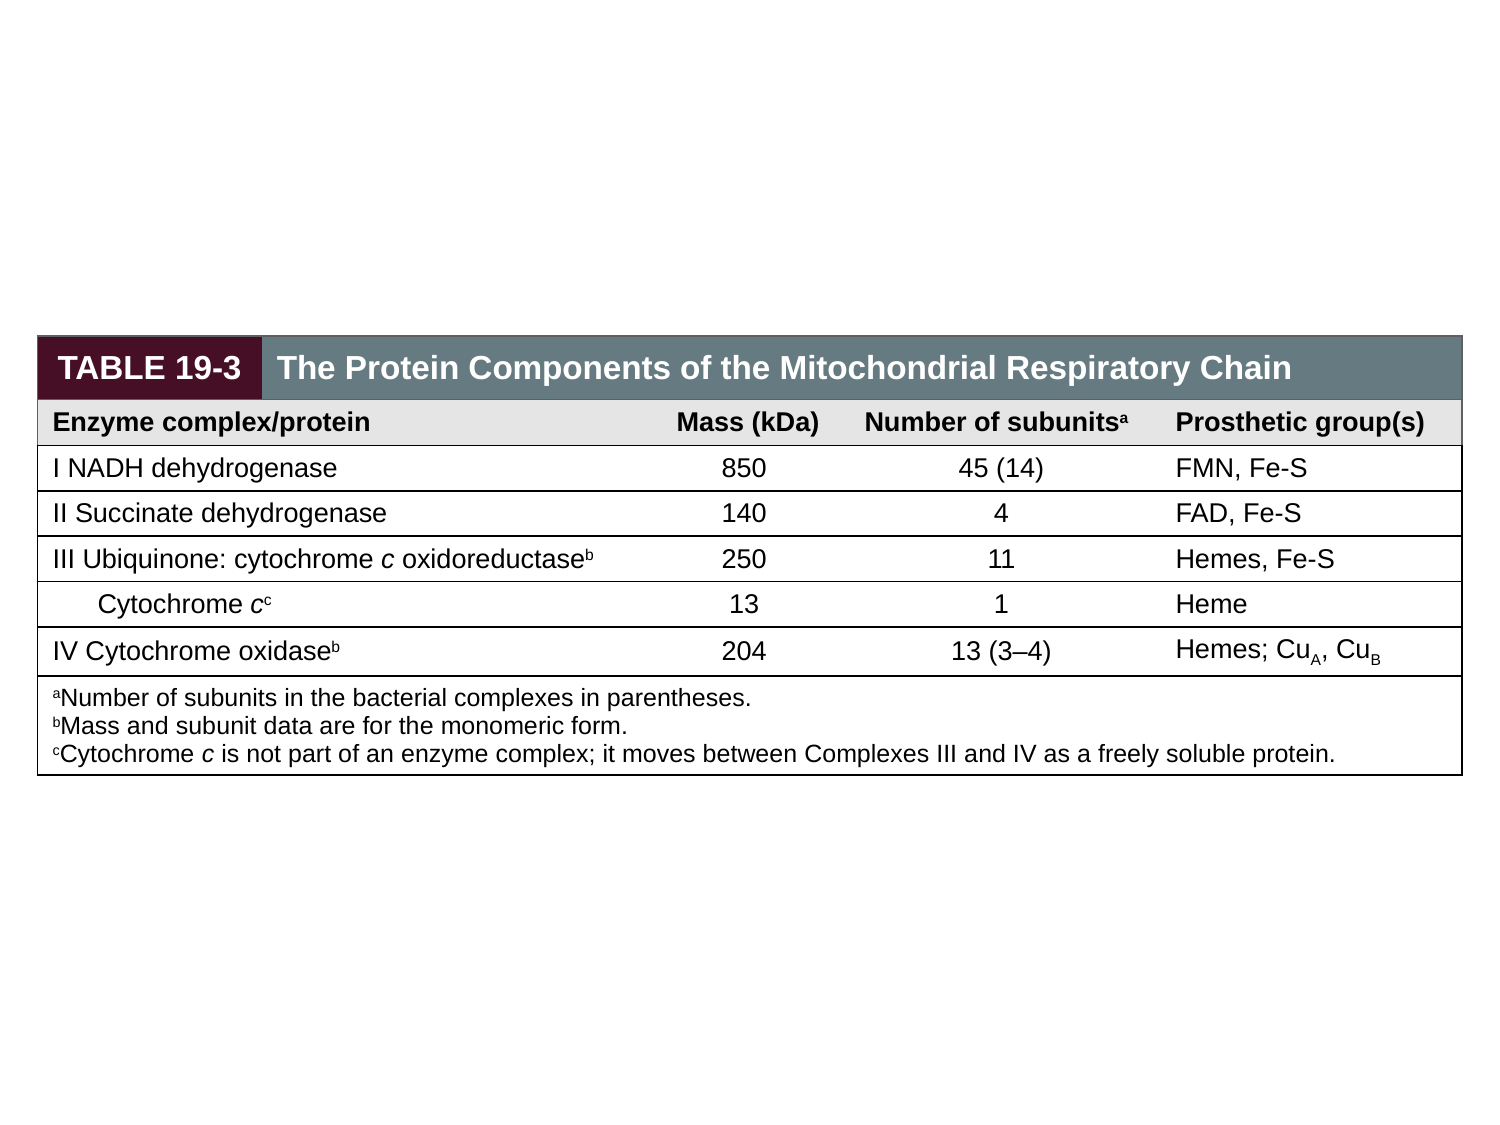

| TABLE 19-3 | The Protein Components of the Mitochondrial Respiratory Chain |  |  |  |
| --- | --- | --- | --- | --- |
| Enzyme complex/protein |  | Mass (kDa) | Number of subunitsa | Prosthetic group(s) |
| I NADH dehydrogenase |  | 850 | 45 (14) | FMN, Fe-S |
| II Succinate dehydrogenase |  | 140 | 4 | FAD, Fe-S |
| III Ubiquinone: cytochrome c oxidoreductaseb |  | 250 | 11 | Hemes, Fe-S |
| Cytochrome cc |  | 13 | 1 | Heme |
| IV Cytochrome oxidaseb |  | 204 | 13 (3–4) | Hemes; CuA, CuB |
| aNumber of subunits in the bacterial complexes in parentheses. bMass and subunit data are for the monomeric form. cCytochrome c is not part of an enzyme complex; it moves between Complexes III and IV as a freely soluble protein. |  |  |  |  |